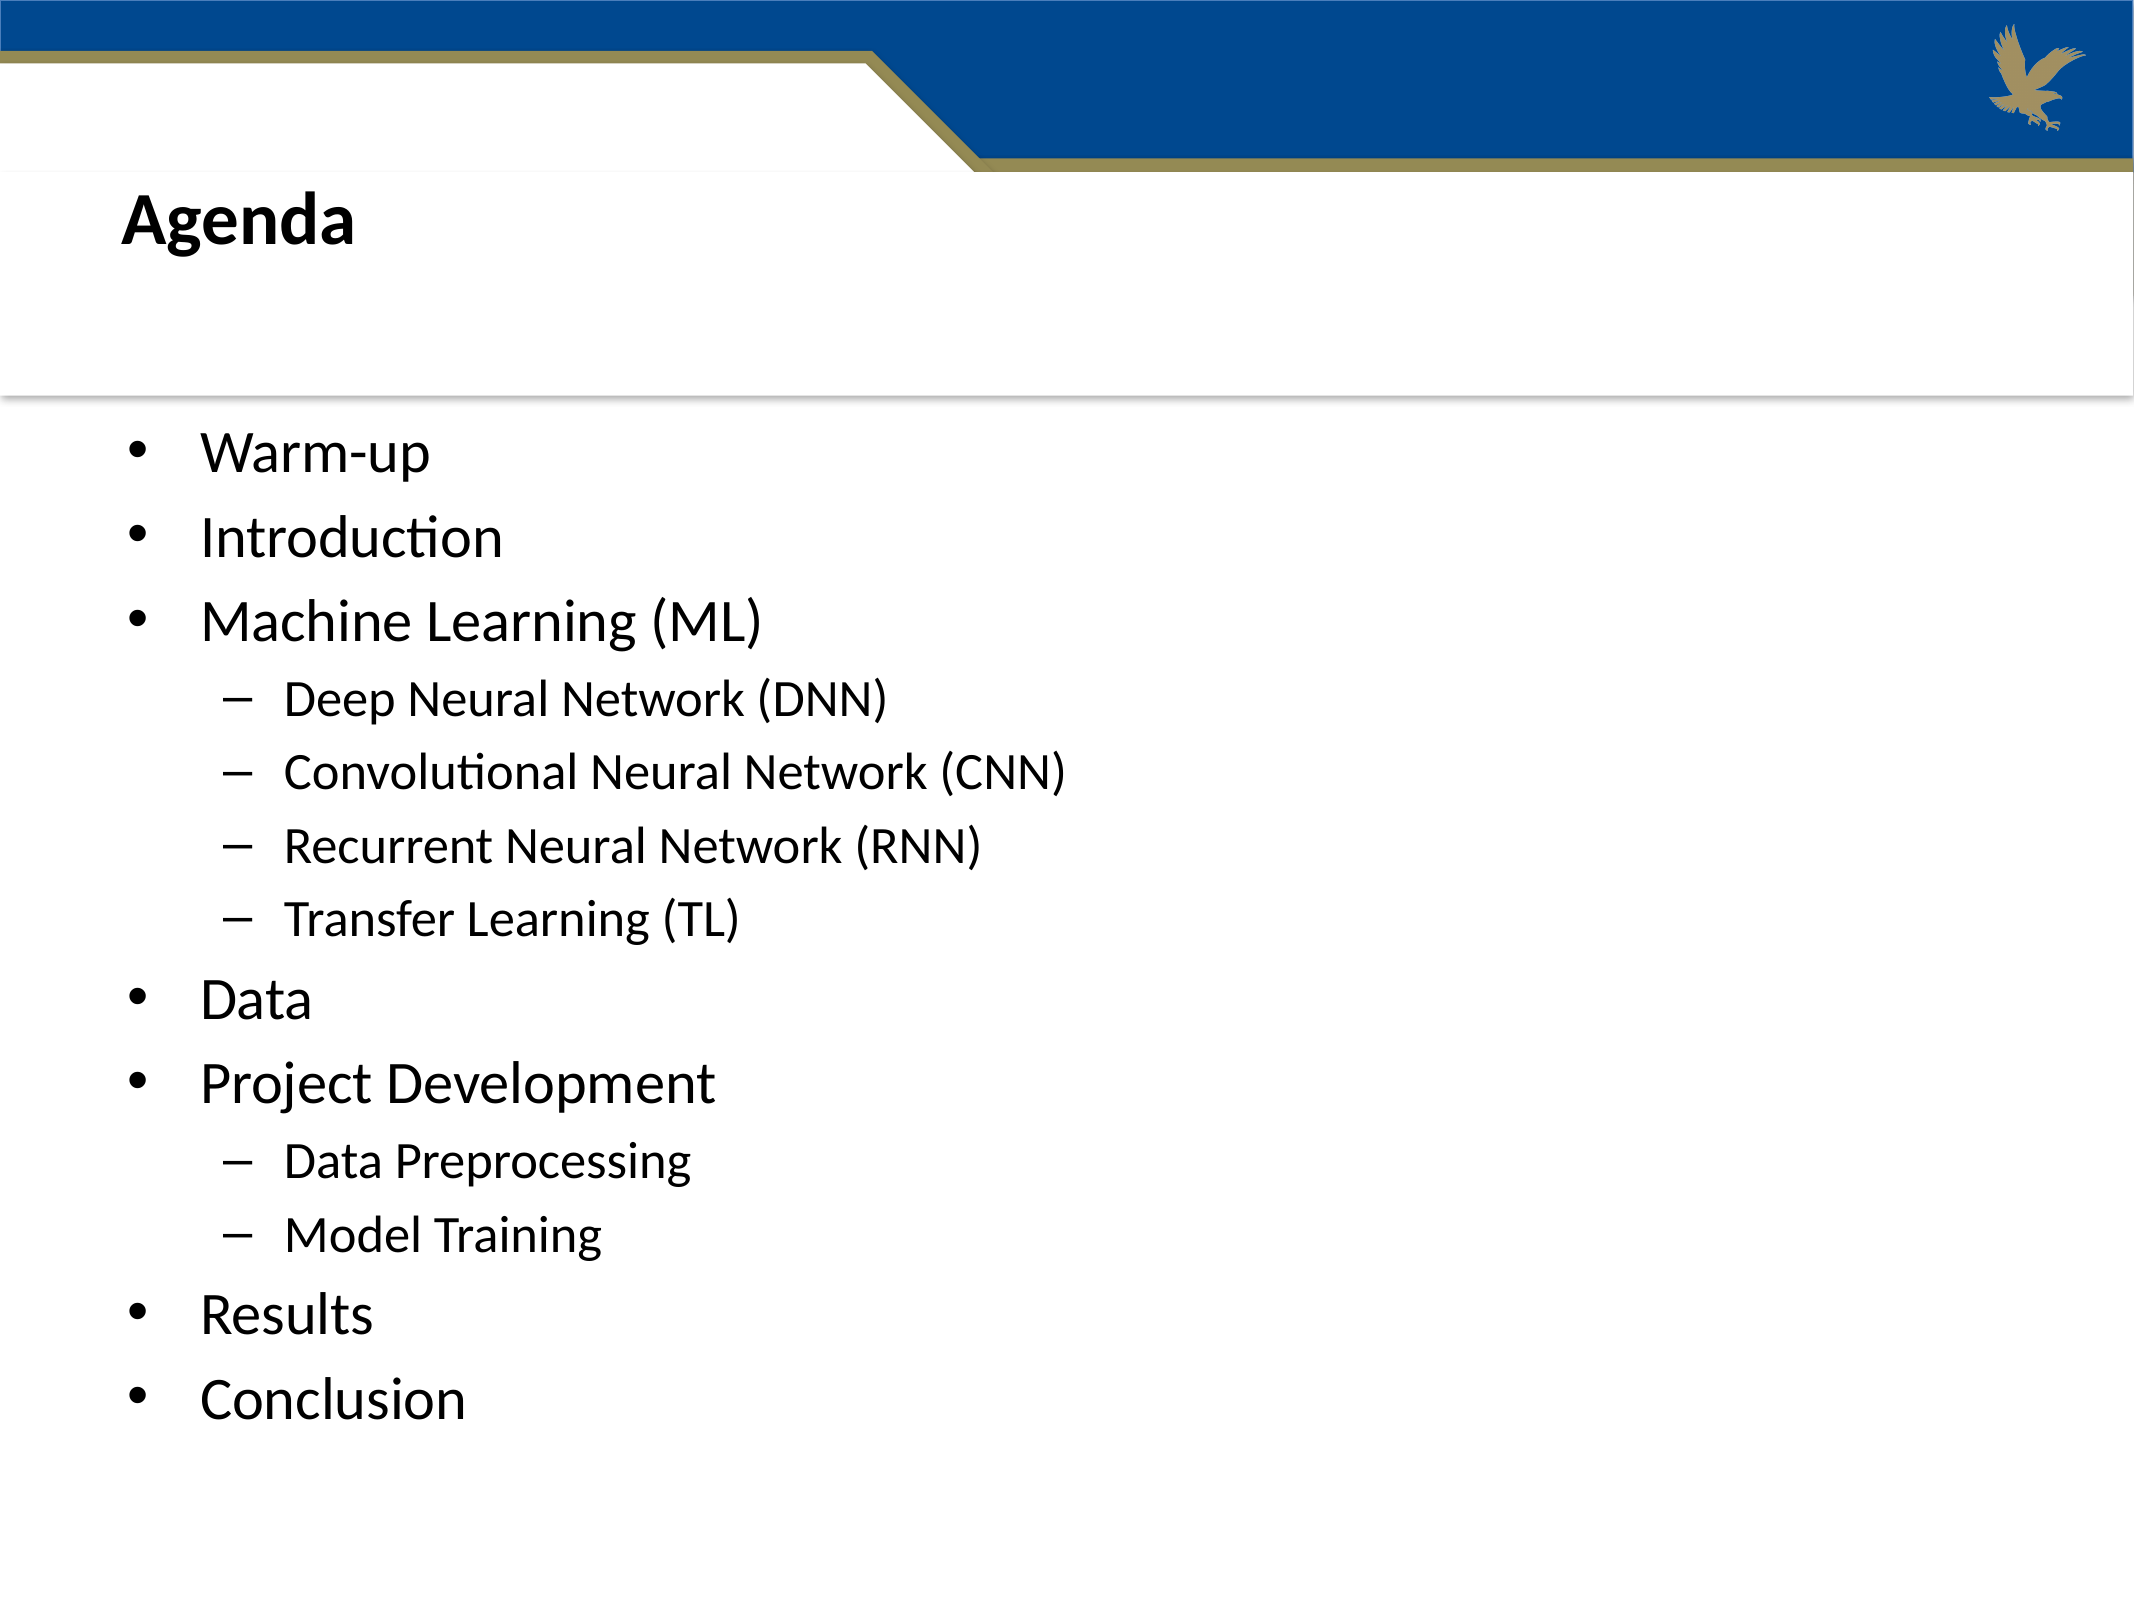

Agenda
Warm-up
Introduction
Machine Learning (ML)
Deep Neural Network (DNN)
Convolutional Neural Network (CNN)
Recurrent Neural Network (RNN)
Transfer Learning (TL)
Data
Project Development
Data Preprocessing
Model Training
Results
Conclusion